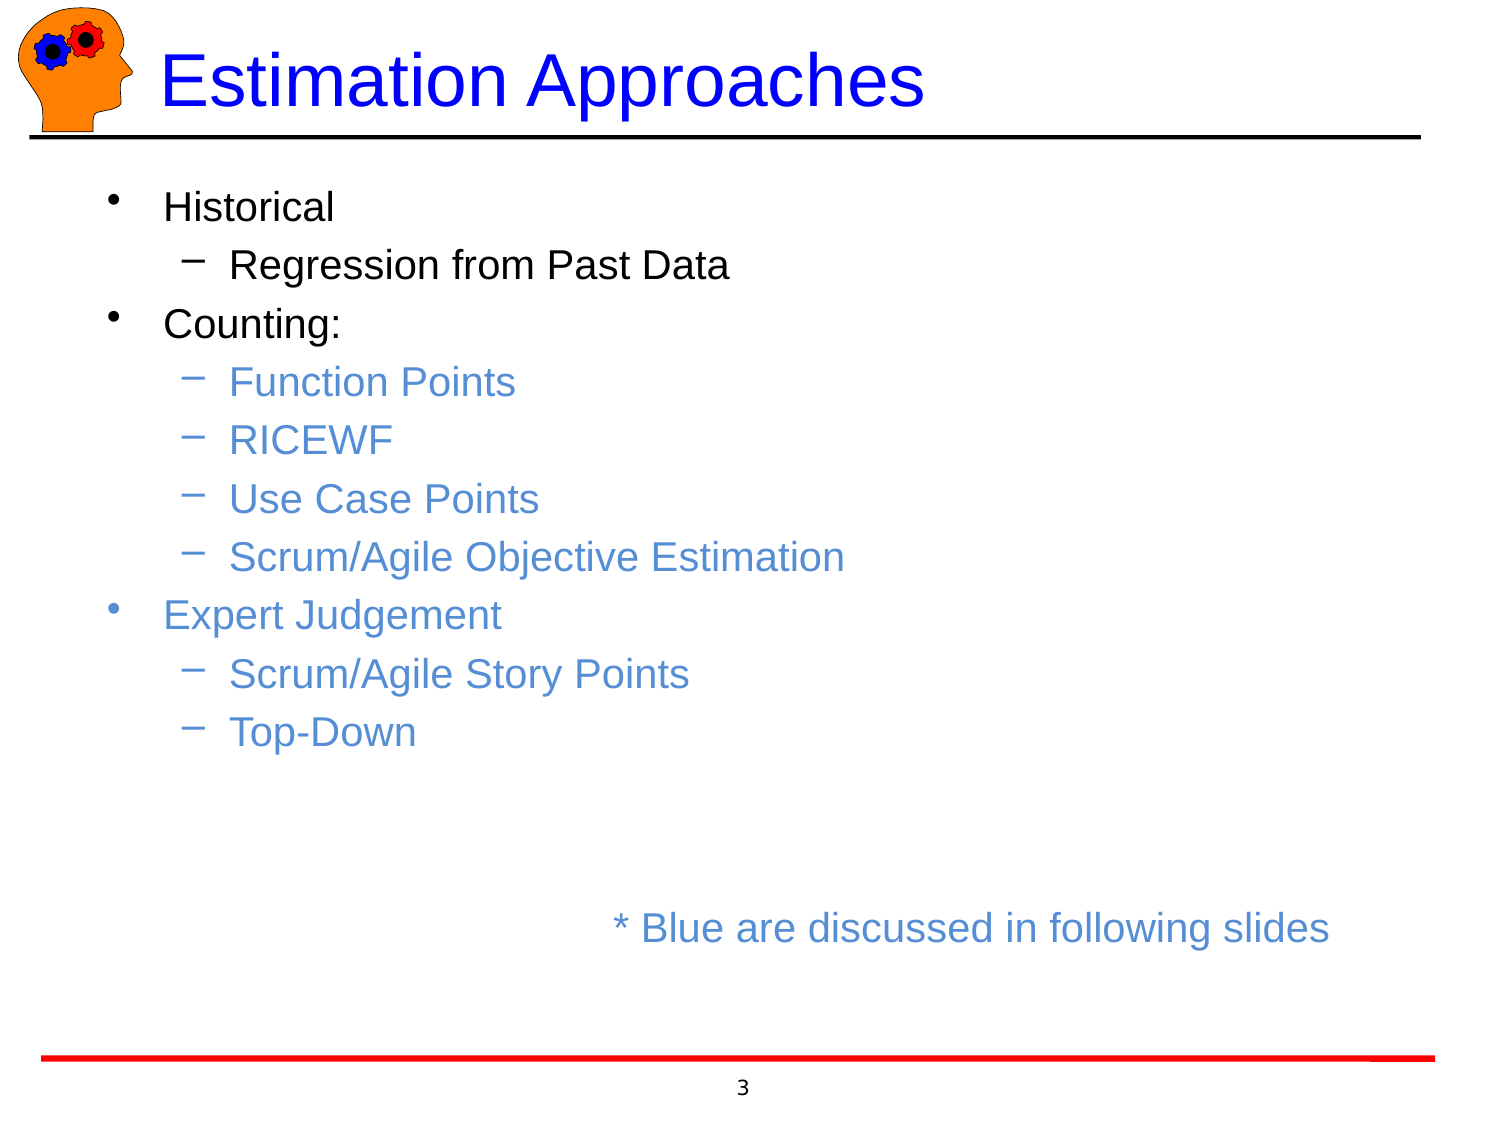

# Estimation Approaches
Historical
Regression from Past Data
Counting:
Function Points
RICEWF
Use Case Points
Scrum/Agile Objective Estimation
Expert Judgement
Scrum/Agile Story Points
Top-Down

				* Blue are discussed in following slides